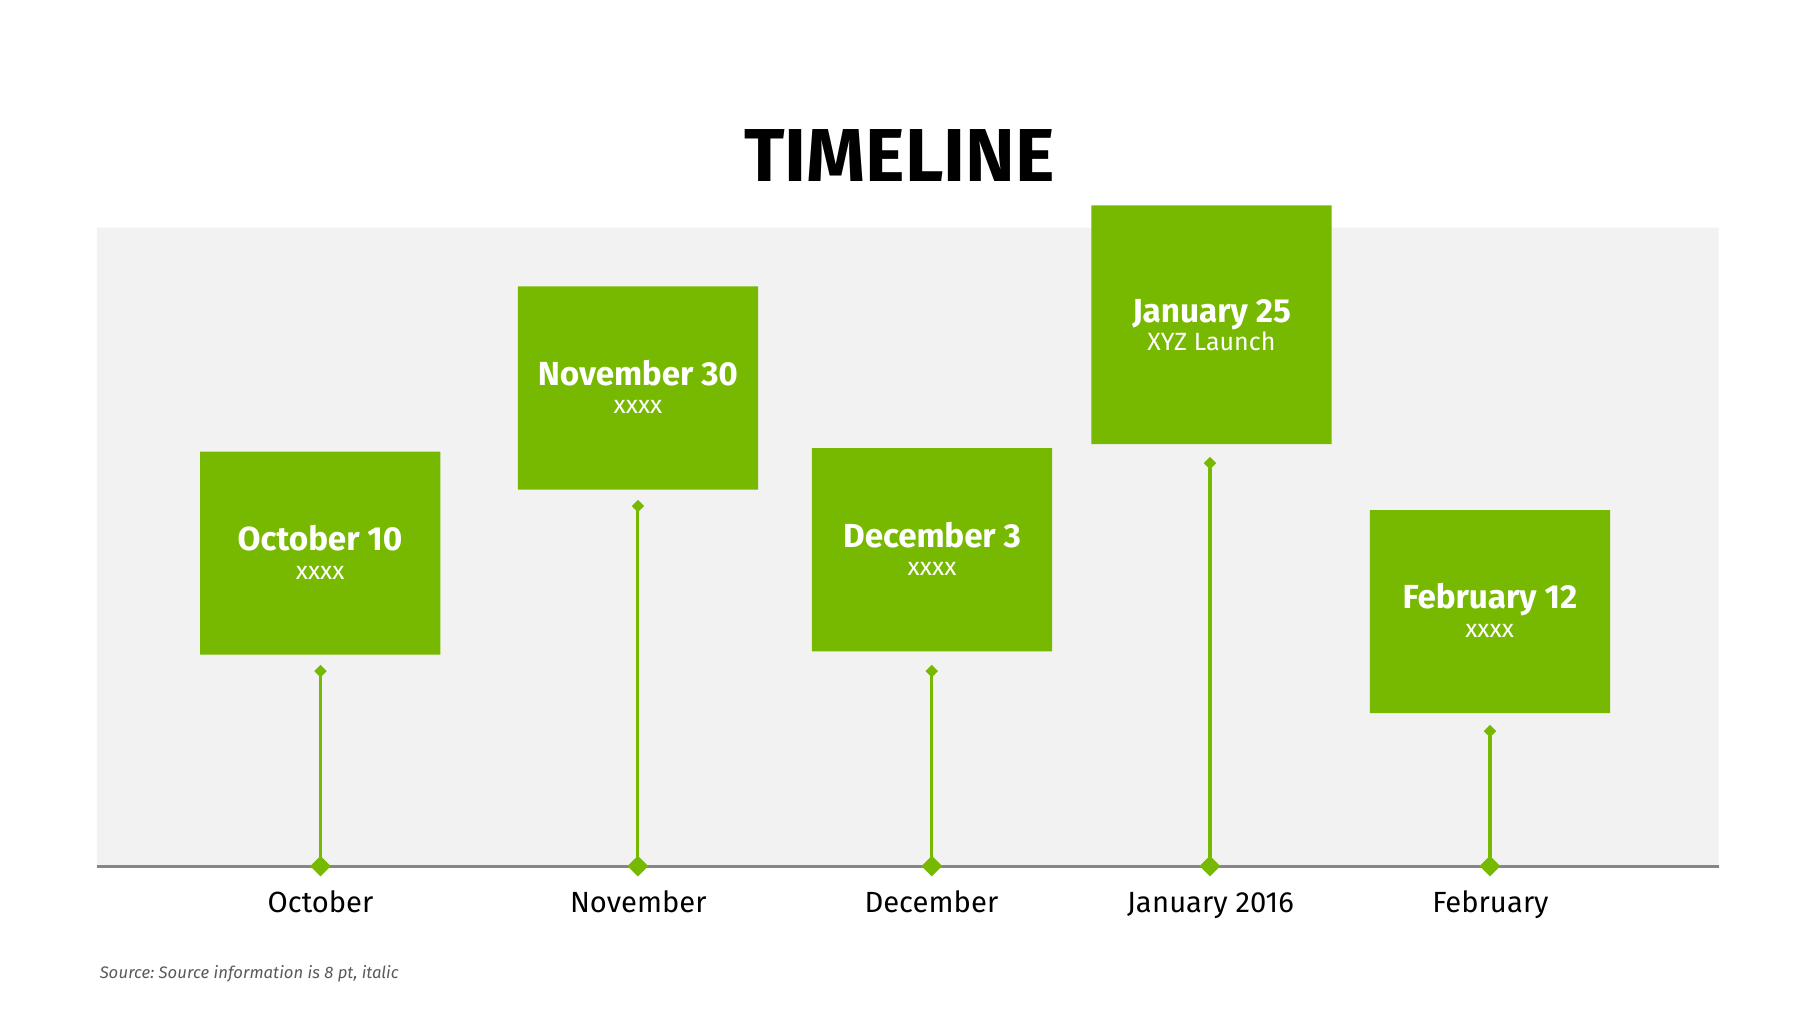

# Timeline
January 25
XYZ Launch

November 30
xxxx
December 3
xxxx
October 10
xxxx
February 12
xxxx
October
November
December
January 2016
February
Source: Source information is 8 pt, italic